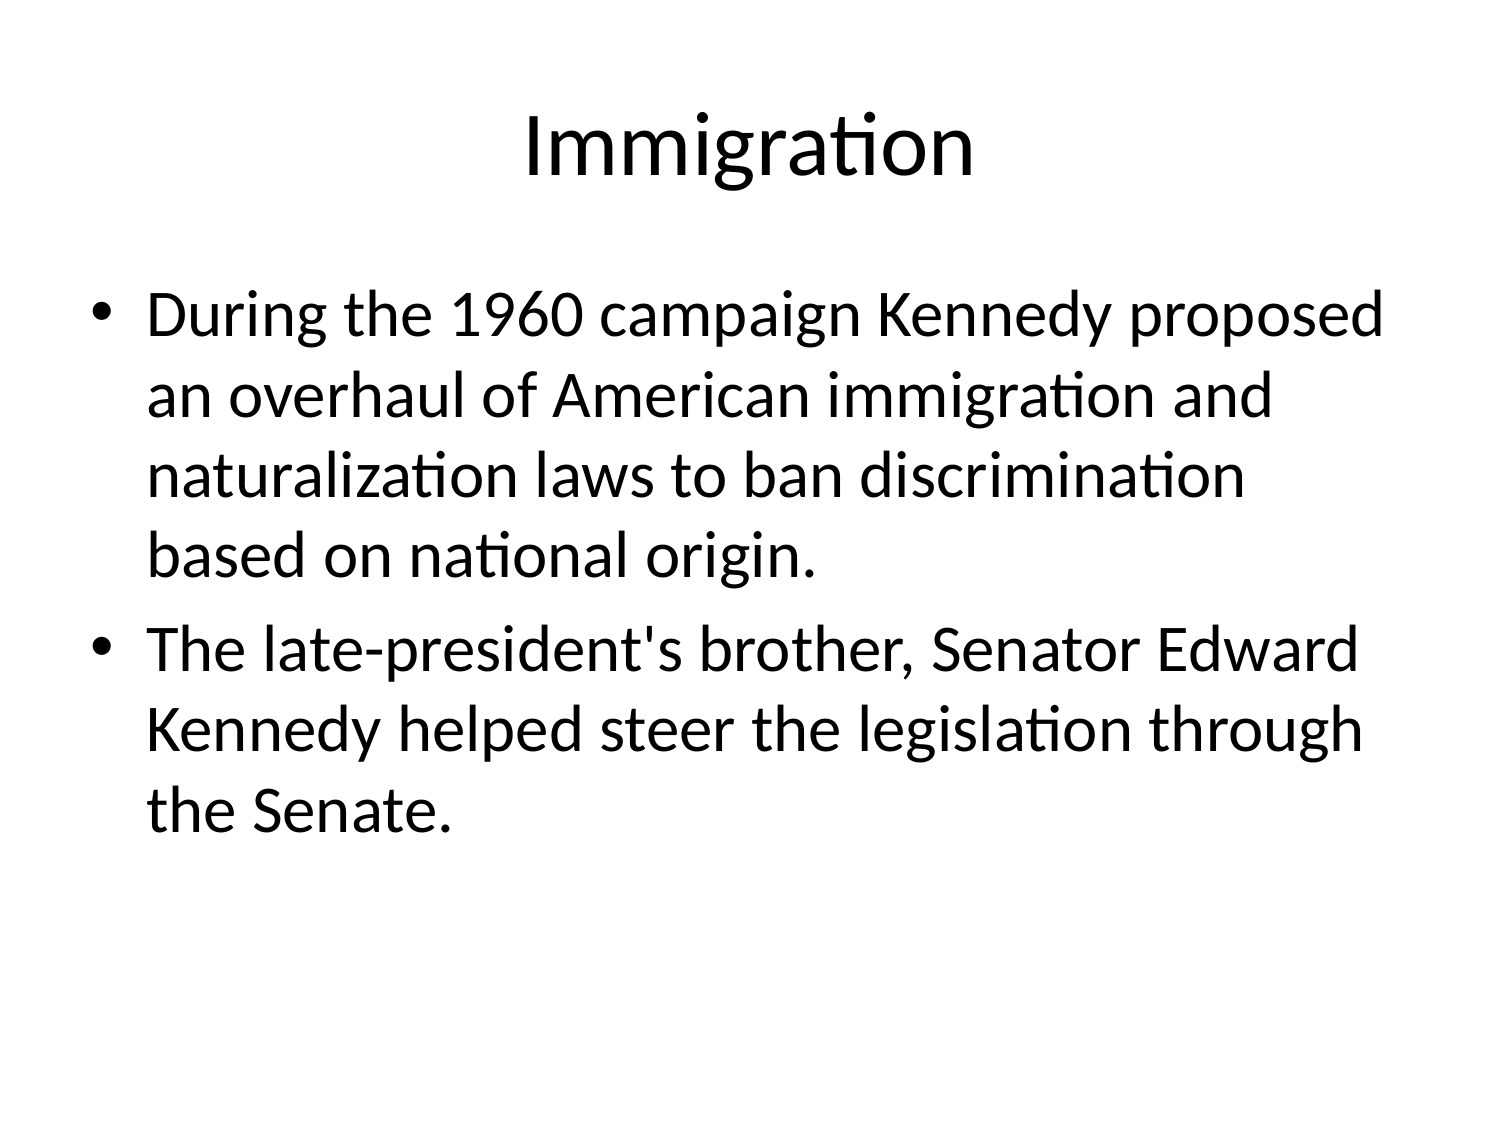

# Immigration
During the 1960 campaign Kennedy proposed an overhaul of American immigration and naturalization laws to ban discrimination based on national origin.
The late-president's brother, Senator Edward Kennedy helped steer the legislation through the Senate.